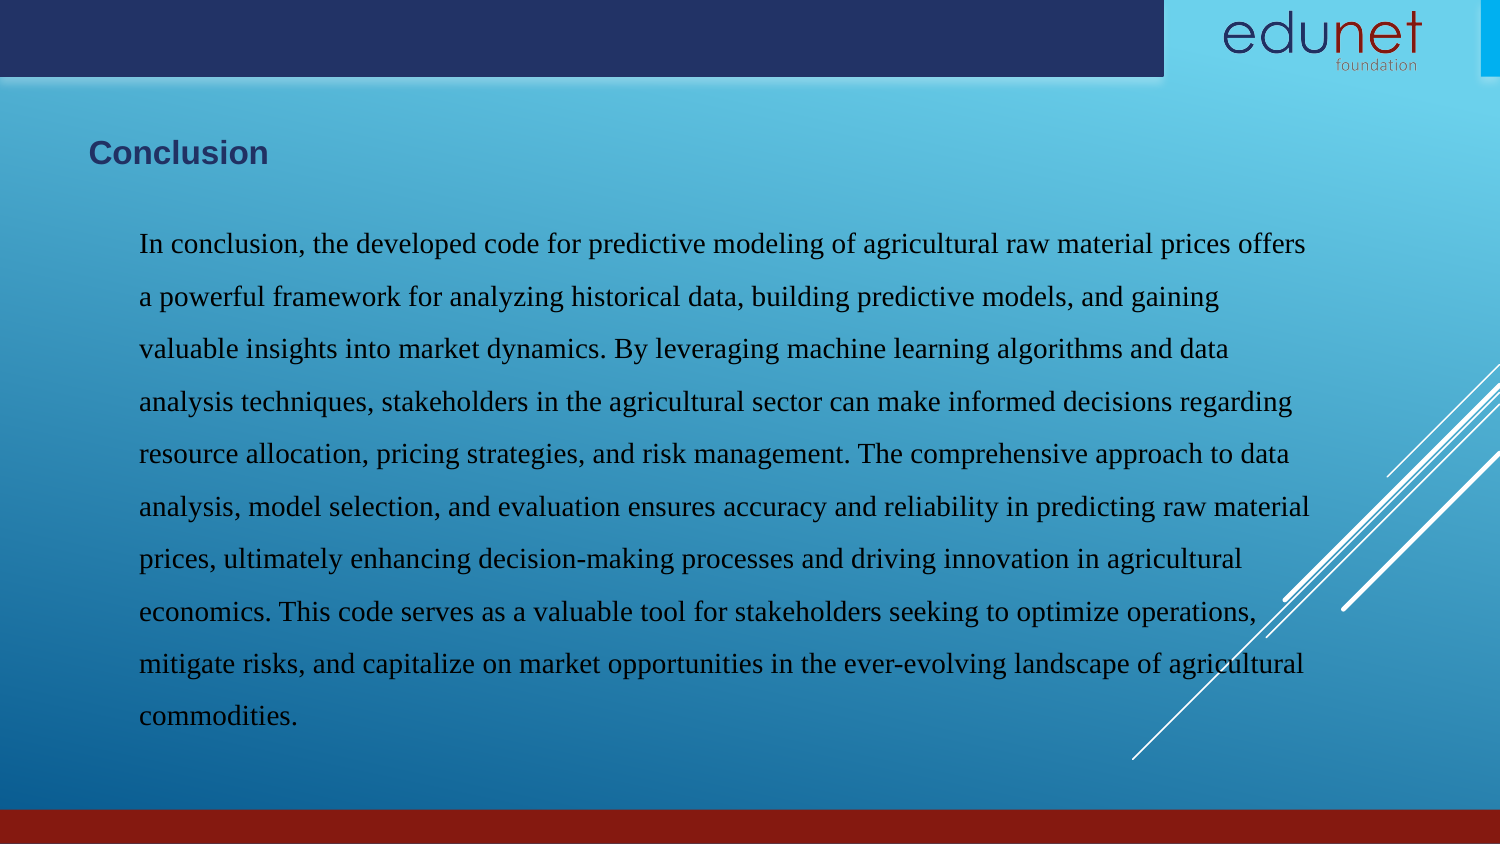

Conclusion
In conclusion, the developed code for predictive modeling of agricultural raw material prices offers a powerful framework for analyzing historical data, building predictive models, and gaining valuable insights into market dynamics. By leveraging machine learning algorithms and data analysis techniques, stakeholders in the agricultural sector can make informed decisions regarding resource allocation, pricing strategies, and risk management. The comprehensive approach to data analysis, model selection, and evaluation ensures accuracy and reliability in predicting raw material prices, ultimately enhancing decision-making processes and driving innovation in agricultural economics. This code serves as a valuable tool for stakeholders seeking to optimize operations, mitigate risks, and capitalize on market opportunities in the ever-evolving landscape of agricultural commodities.